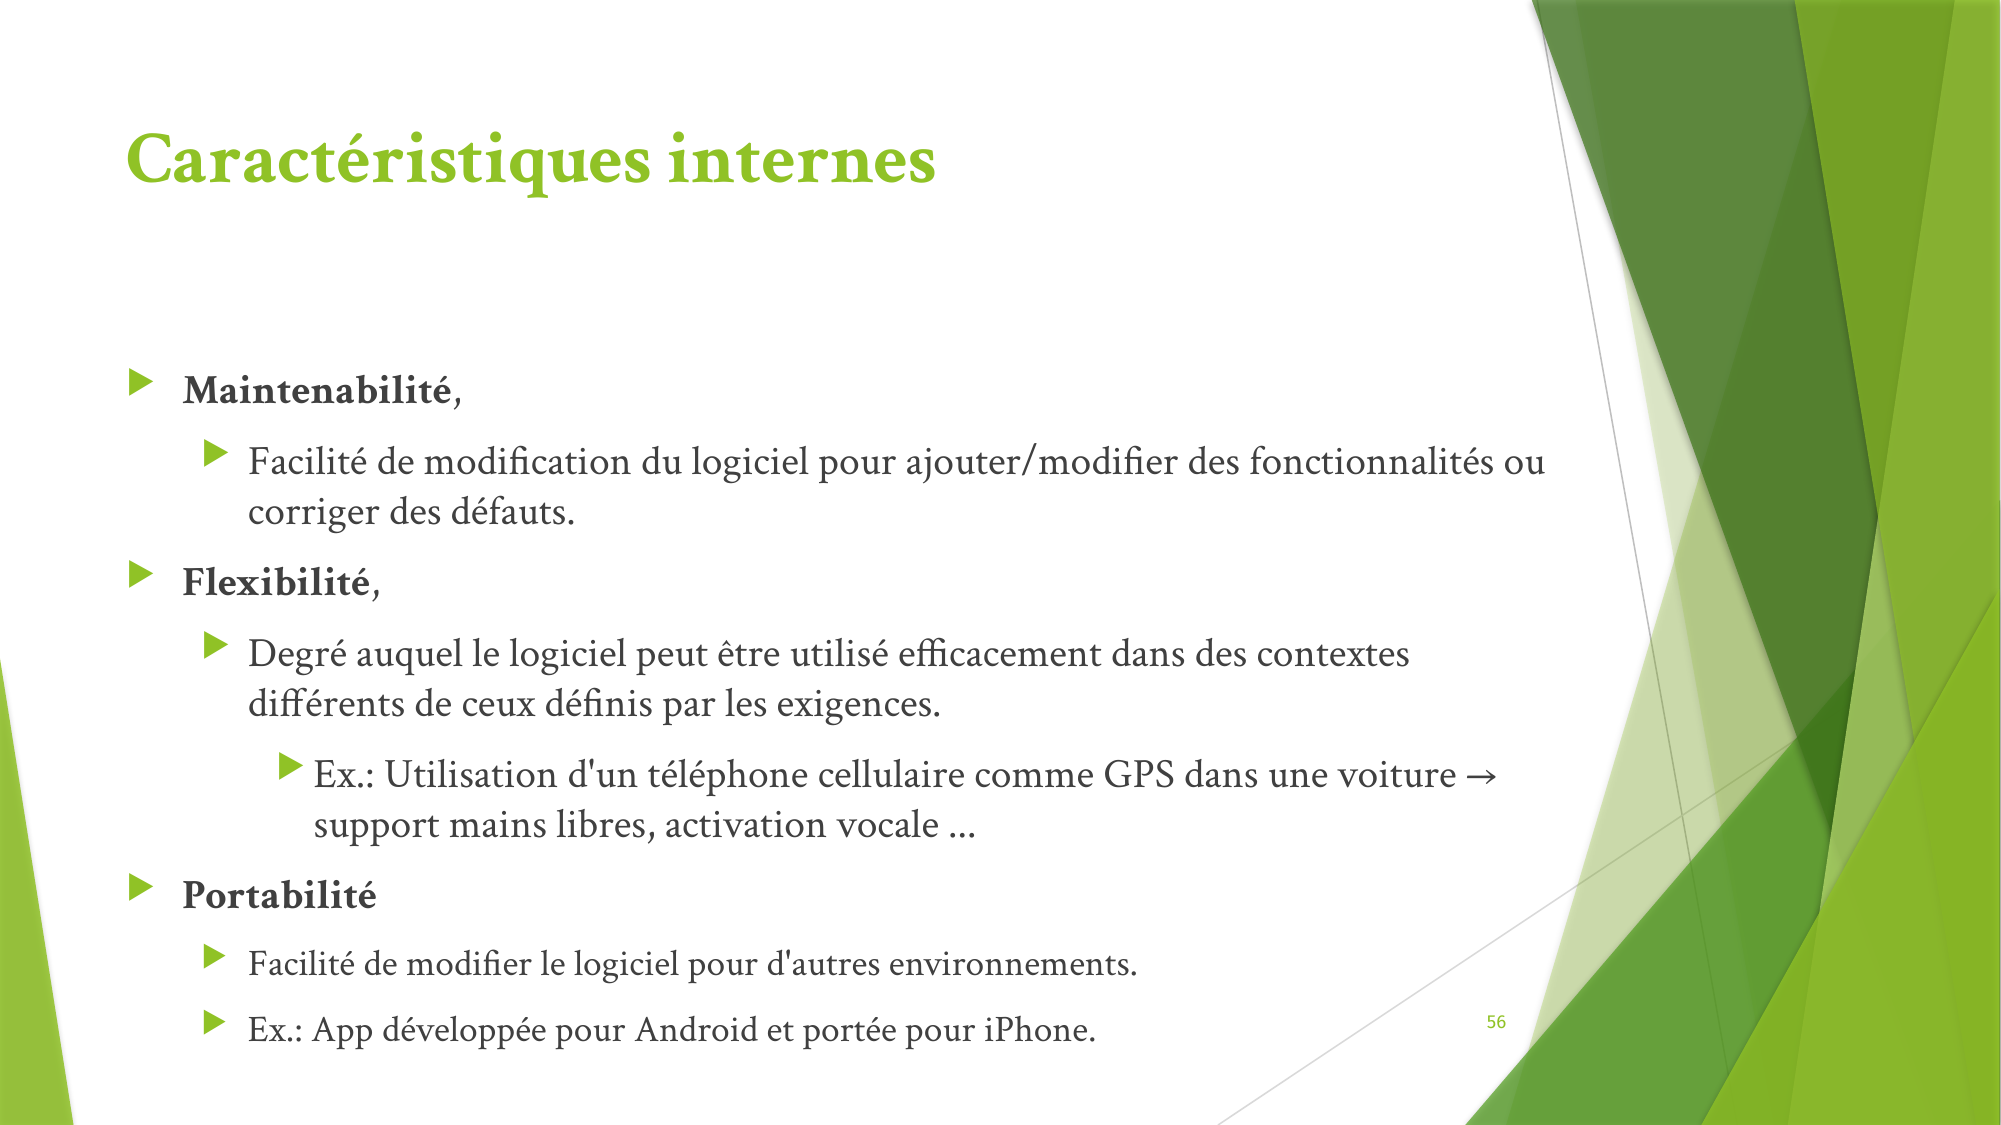

# Caractéristiques internes
Maintenabilité,
Facilité de modification du logiciel pour ajouter/modifier des fonctionnalités ou corriger des défauts.
Flexibilité,
Degré auquel le logiciel peut être utilisé efficacement dans des contextes différents de ceux définis par les exigences.
Ex.: Utilisation d'un téléphone cellulaire comme GPS dans une voiture → support mains libres, activation vocale ...
Portabilité
Facilité de modifier le logiciel pour d'autres environnements.
Ex.: App développée pour Android et portée pour iPhone.

56